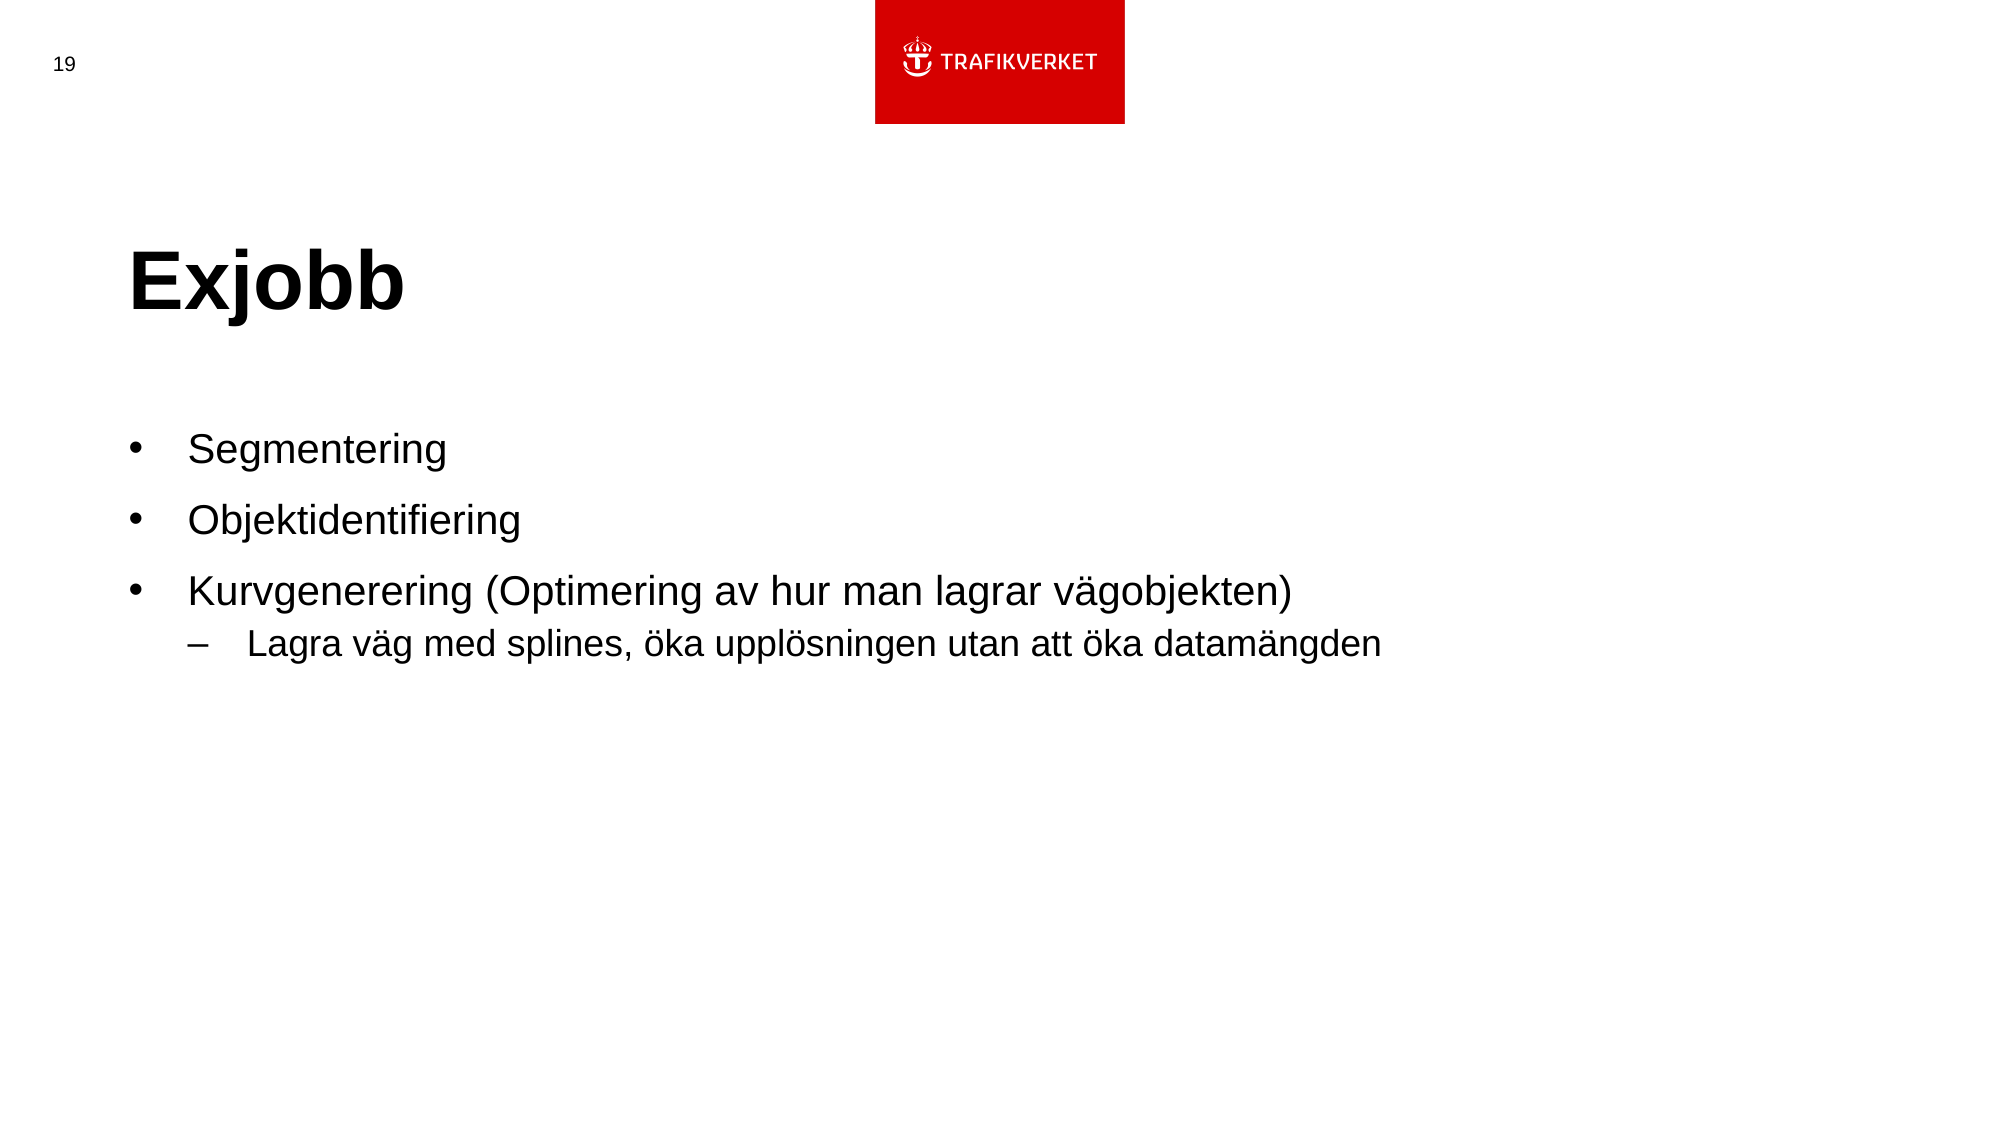

19

# Exjobb
Segmentering
Objektidentifiering
Kurvgenerering (Optimering av hur man lagrar vägobjekten)
Lagra väg med splines, öka upplösningen utan att öka datamängden